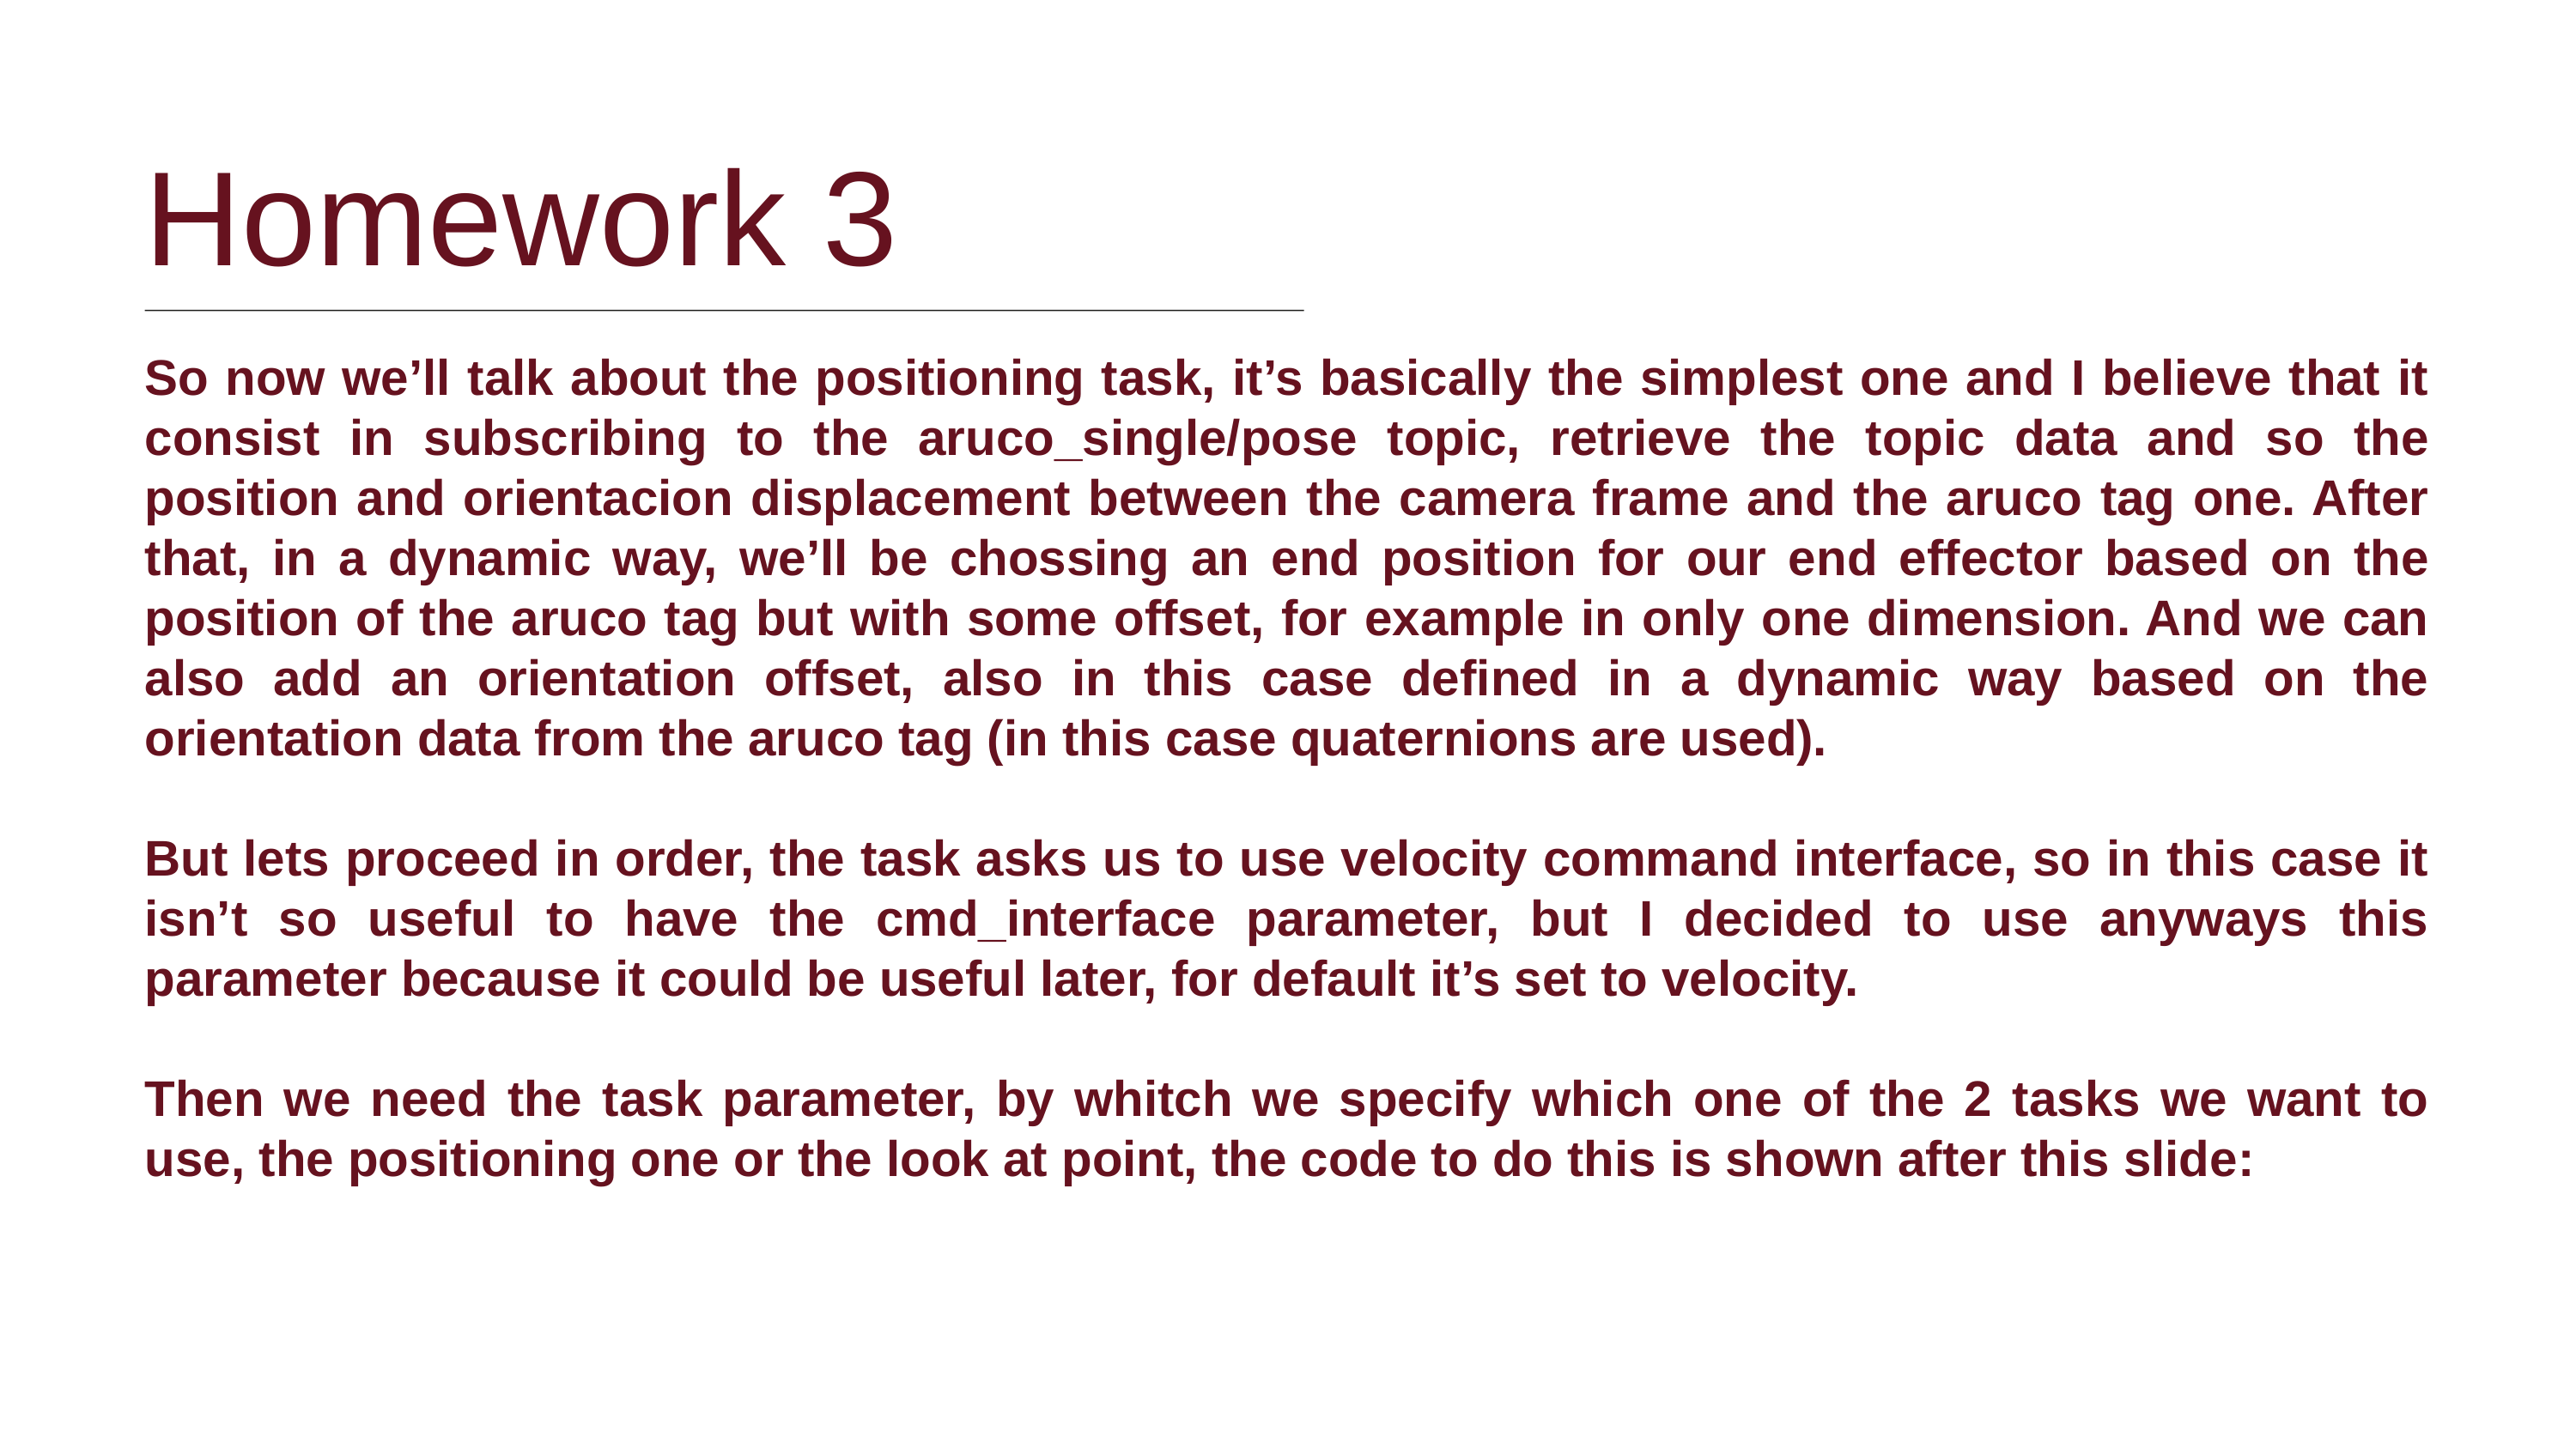

Homework 3

So now we’ll talk about the positioning task, it’s basically the simplest one and I believe that it consist in subscribing to the aruco_single/pose topic, retrieve the topic data and so the position and orientacion displacement between the camera frame and the aruco tag one. After that, in a dynamic way, we’ll be chossing an end position for our end effector based on the position of the aruco tag but with some offset, for example in only one dimension. And we can also add an orientation offset, also in this case defined in a dynamic way based on the orientation data from the aruco tag (in this case quaternions are used).

But lets proceed in order, the task asks us to use velocity command interface, so in this case it isn’t so useful to have the cmd_interface parameter, but I decided to use anyways this parameter because it could be useful later, for default it’s set to velocity.

Then we need the task parameter, by whitch we specify which one of the 2 tasks we want to use, the positioning one or the look at point, the code to do this is shown after this slide: